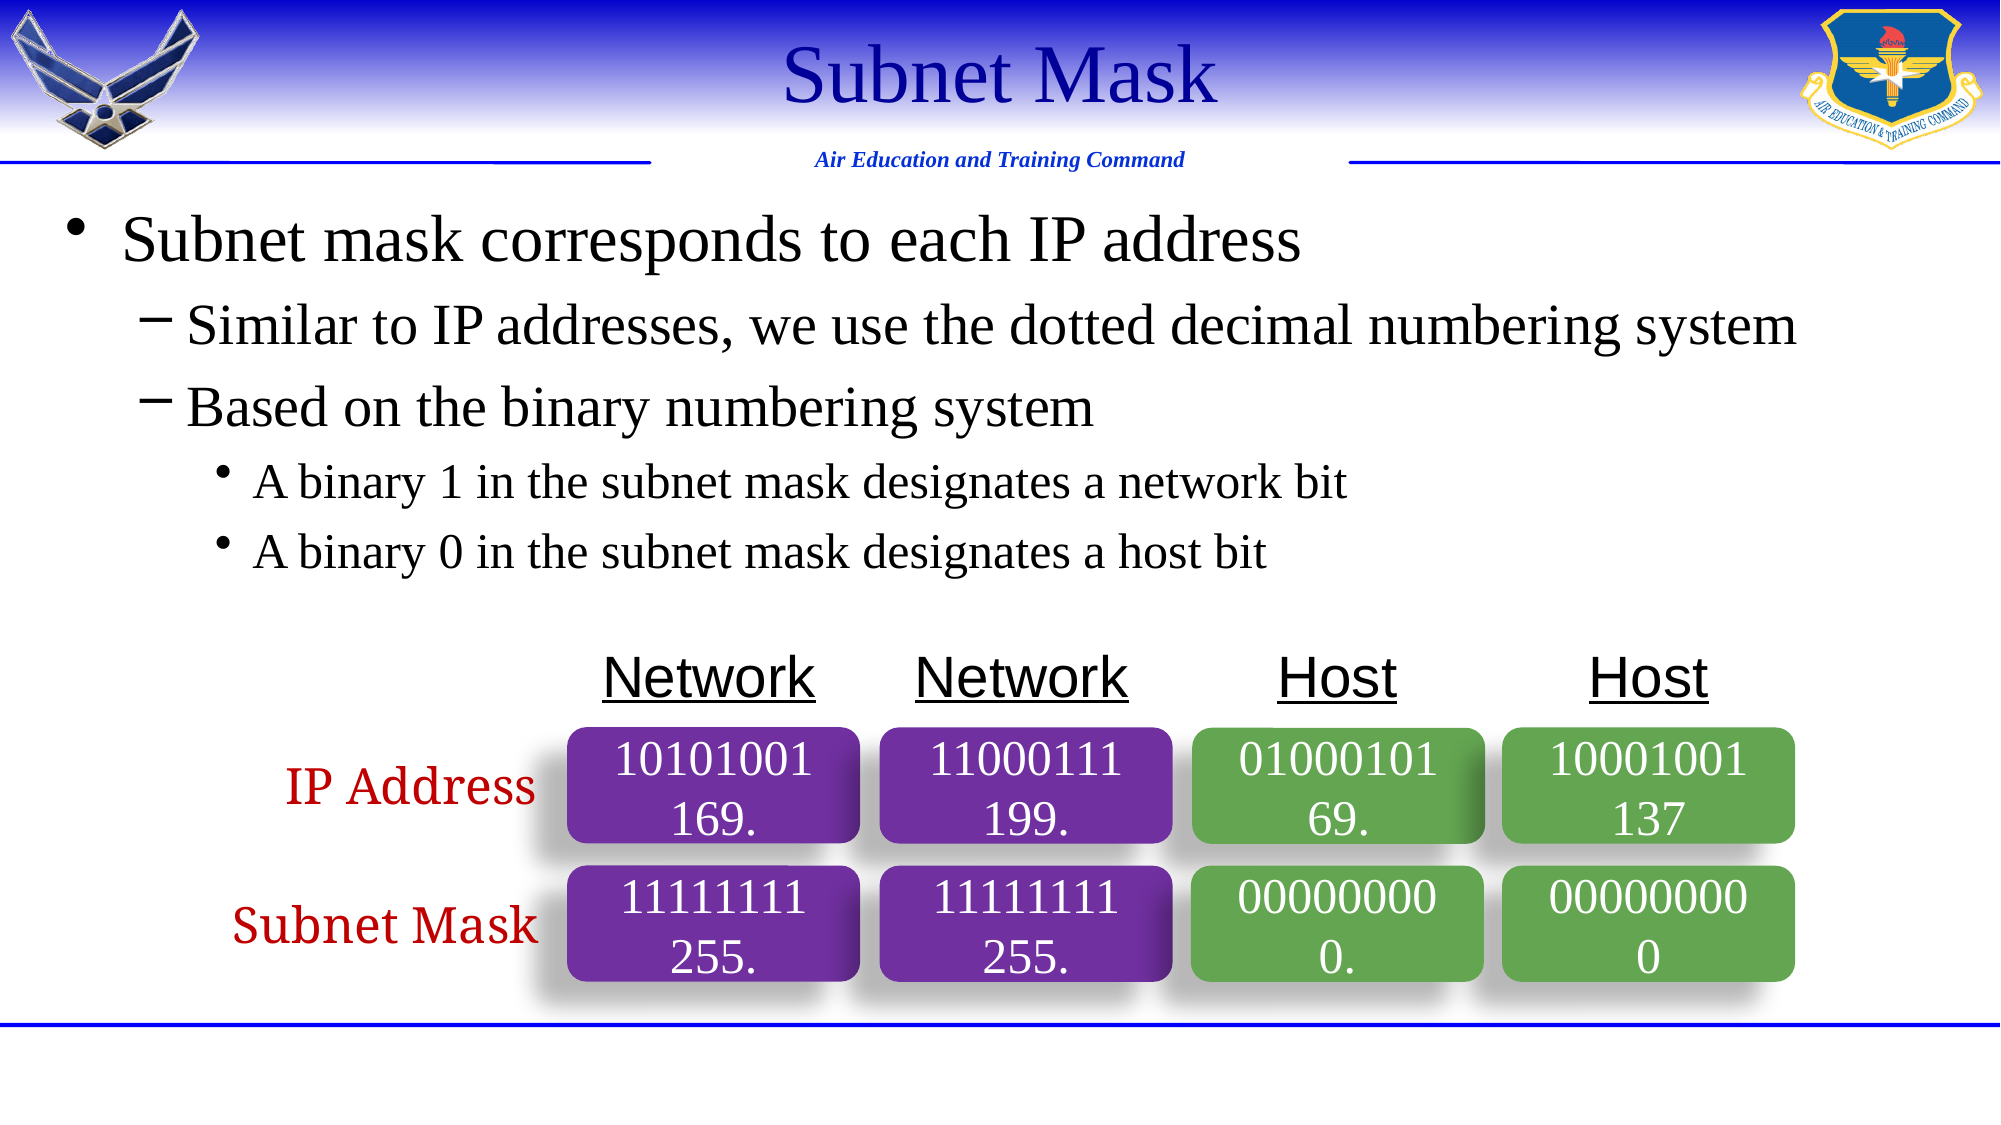

# Subnet Mask
Subnet mask corresponds to each IP address
Similar to IP addresses, we use the dotted decimal numbering system
Based on the binary numbering system
A binary 1 in the subnet mask designates a network bit
A binary 0 in the subnet mask designates a host bit

Network
Network
Host
Host
10101001
169.
11000111
199.
10001001
137
01000101
69.
11111111
255.
11111111
255.
00000000
0.
00000000
0
IP Address
Subnet Mask